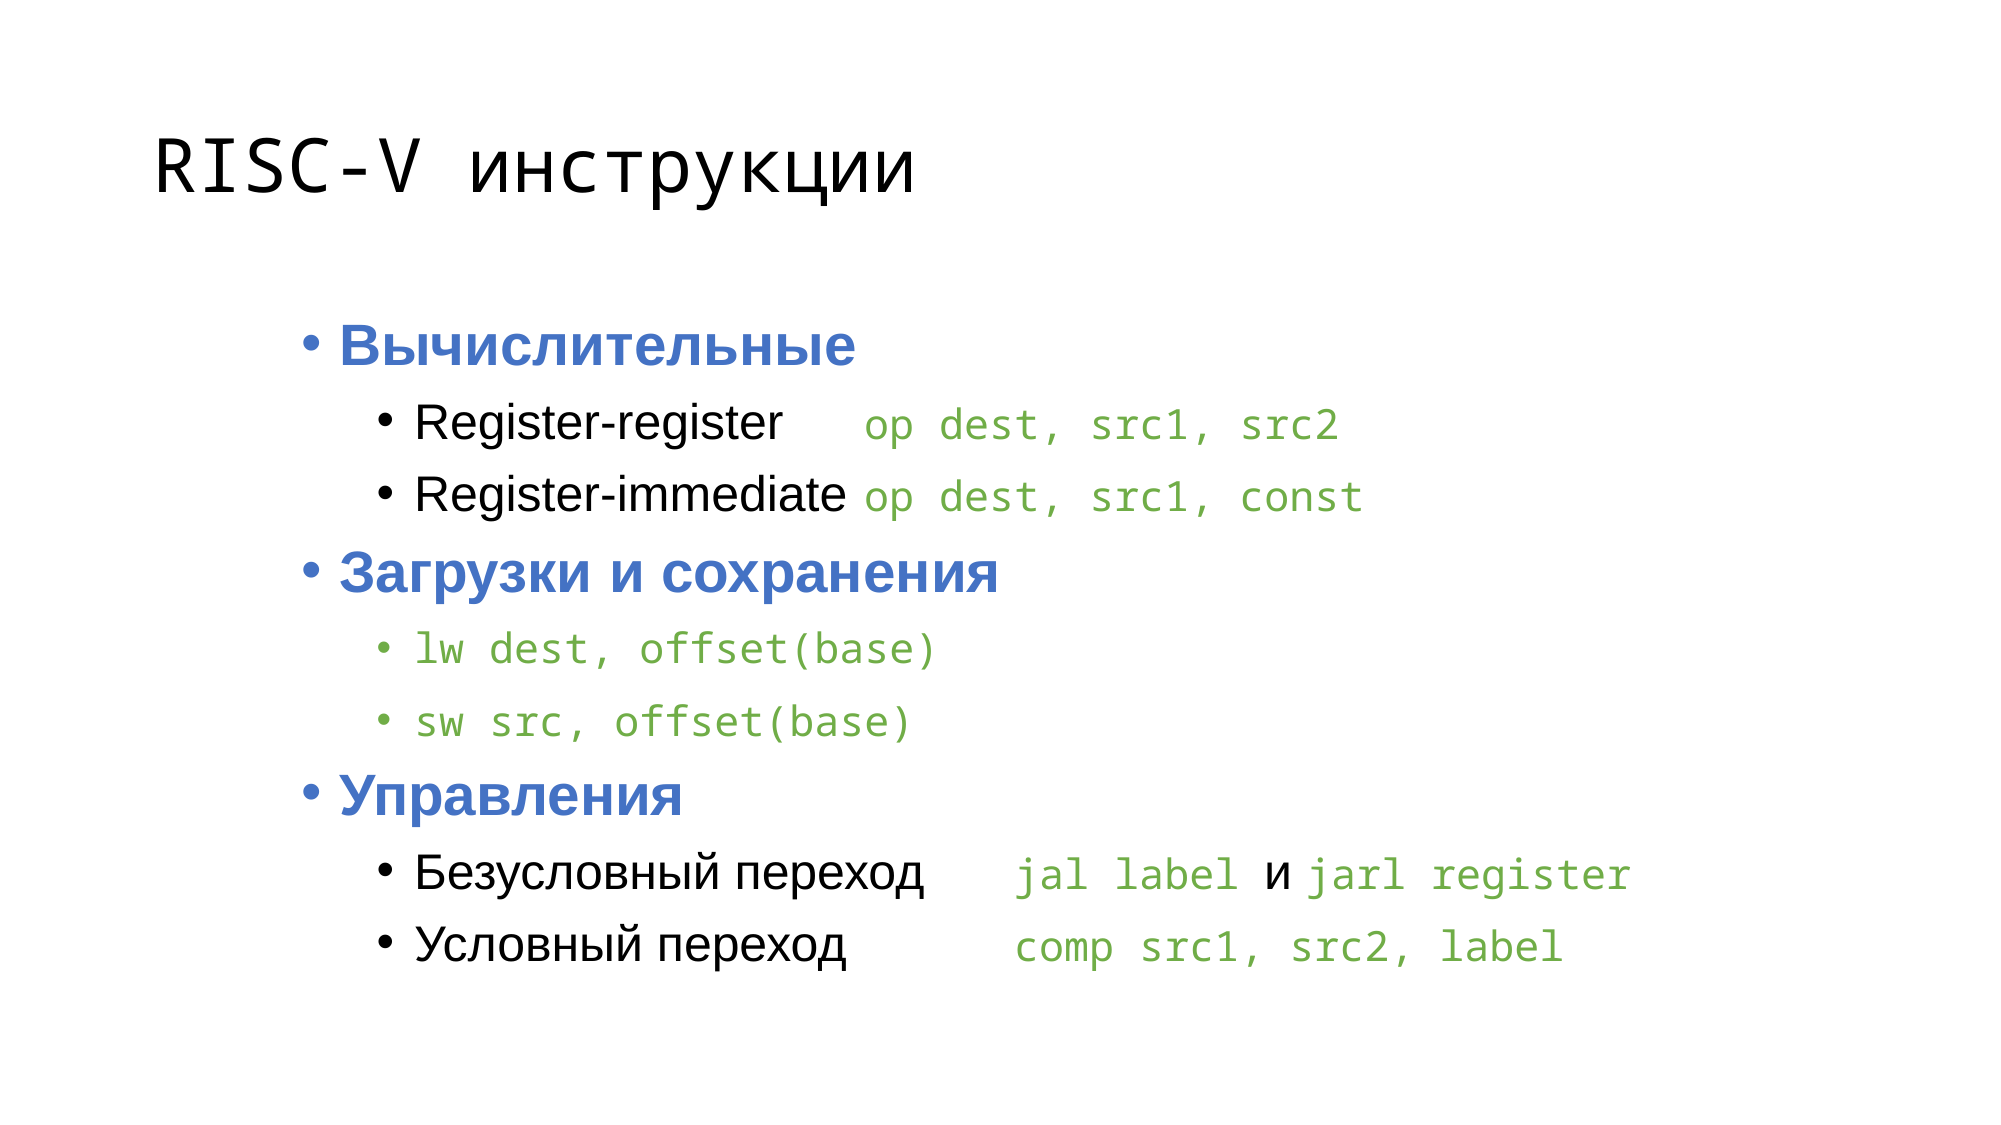

# RISC-V инструкции
Вычислительные
Register-register	op dest, src1, src2
Register-immediate	op dest, src1, const
Загрузки и сохранения
lw dest, offset(base)
sw src, offset(base)
Управления
Безусловный переход	jal label и jarl register
Условный переход		comp src1, src2, label